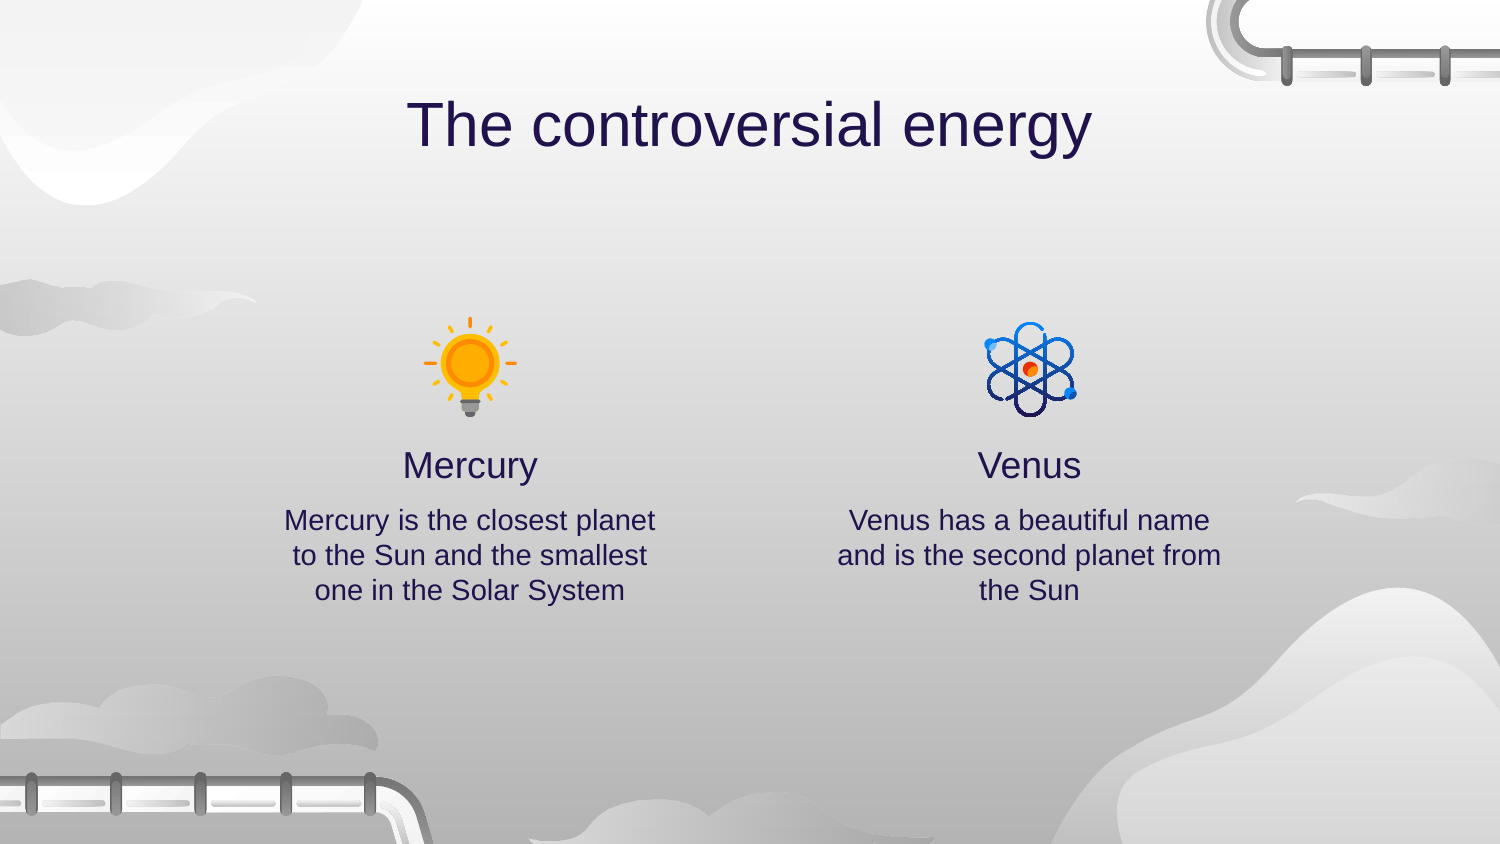

# The controversial energy

Mercury
Venus
Mercury is the closest planet to the Sun and the smallest one in the Solar System
Venus has a beautiful name and is the second planet from the Sun